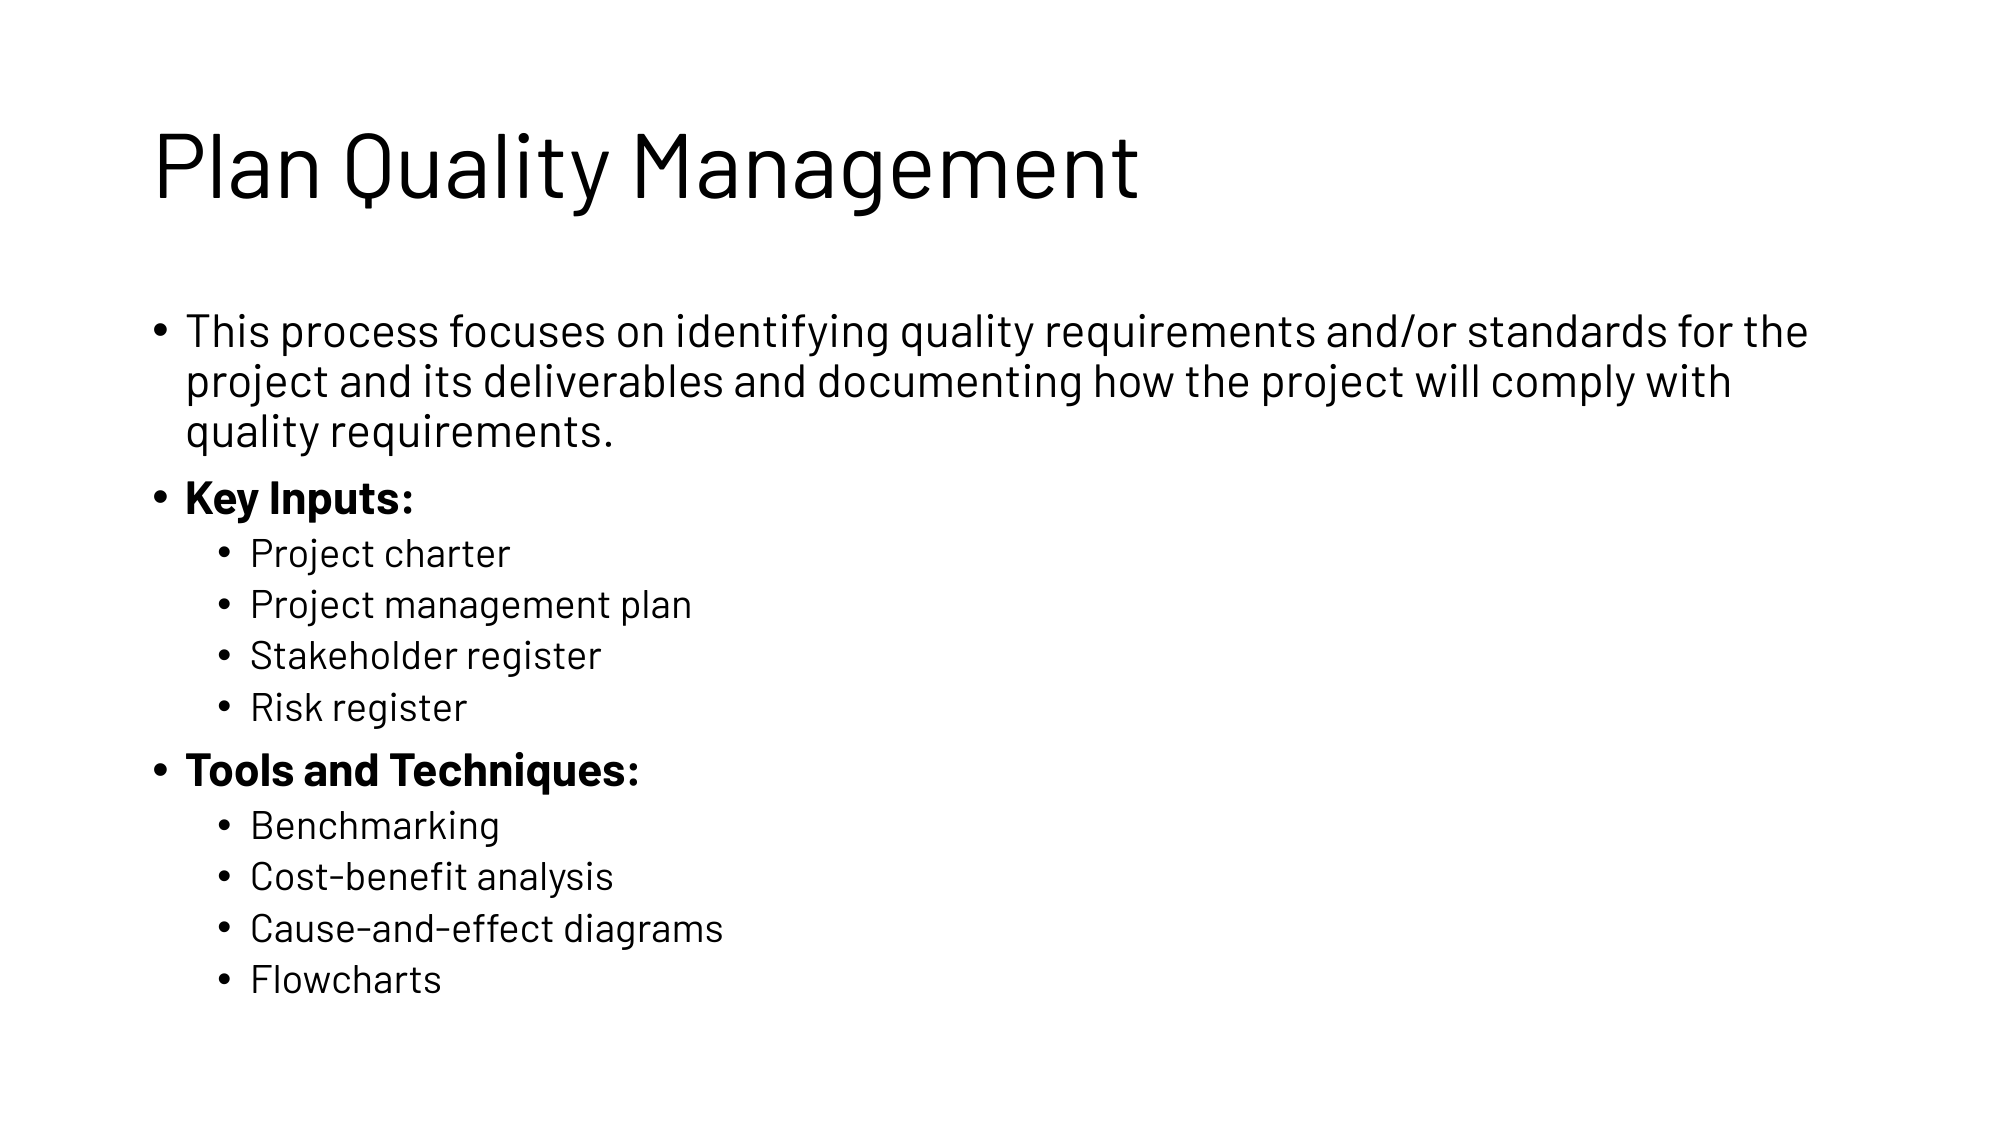

# Plan Quality Management
This process focuses on identifying quality requirements and/or standards for the project and its deliverables and documenting how the project will comply with quality requirements.
Key Inputs:
Project charter
Project management plan
Stakeholder register
Risk register
Tools and Techniques:
Benchmarking
Cost-benefit analysis
Cause-and-effect diagrams
Flowcharts